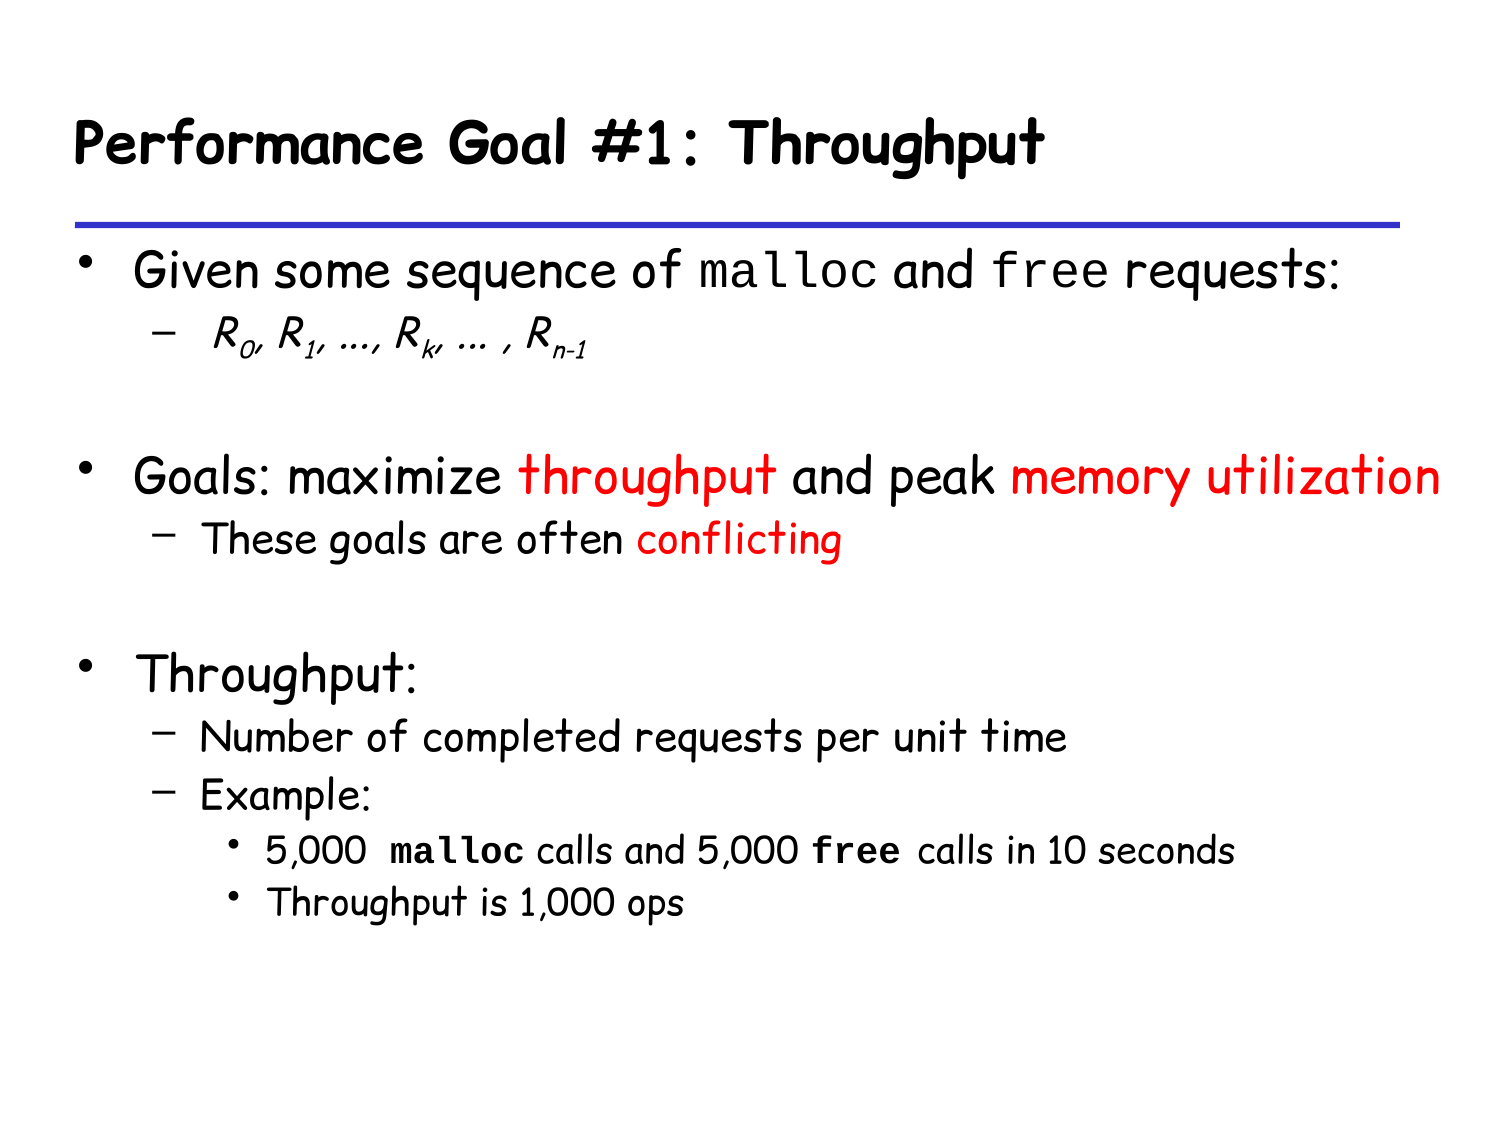

# Performance Goal #1: Throughput
Given some sequence of malloc and free requests:
 R0, R1, ..., Rk, ... , Rn-1

Goals: maximize throughput and peak memory utilization
These goals are often conflicting

Throughput:
Number of completed requests per unit time
Example:
5,000  malloc calls and 5,000 free calls in 10 seconds
Throughput is 1,000 ops